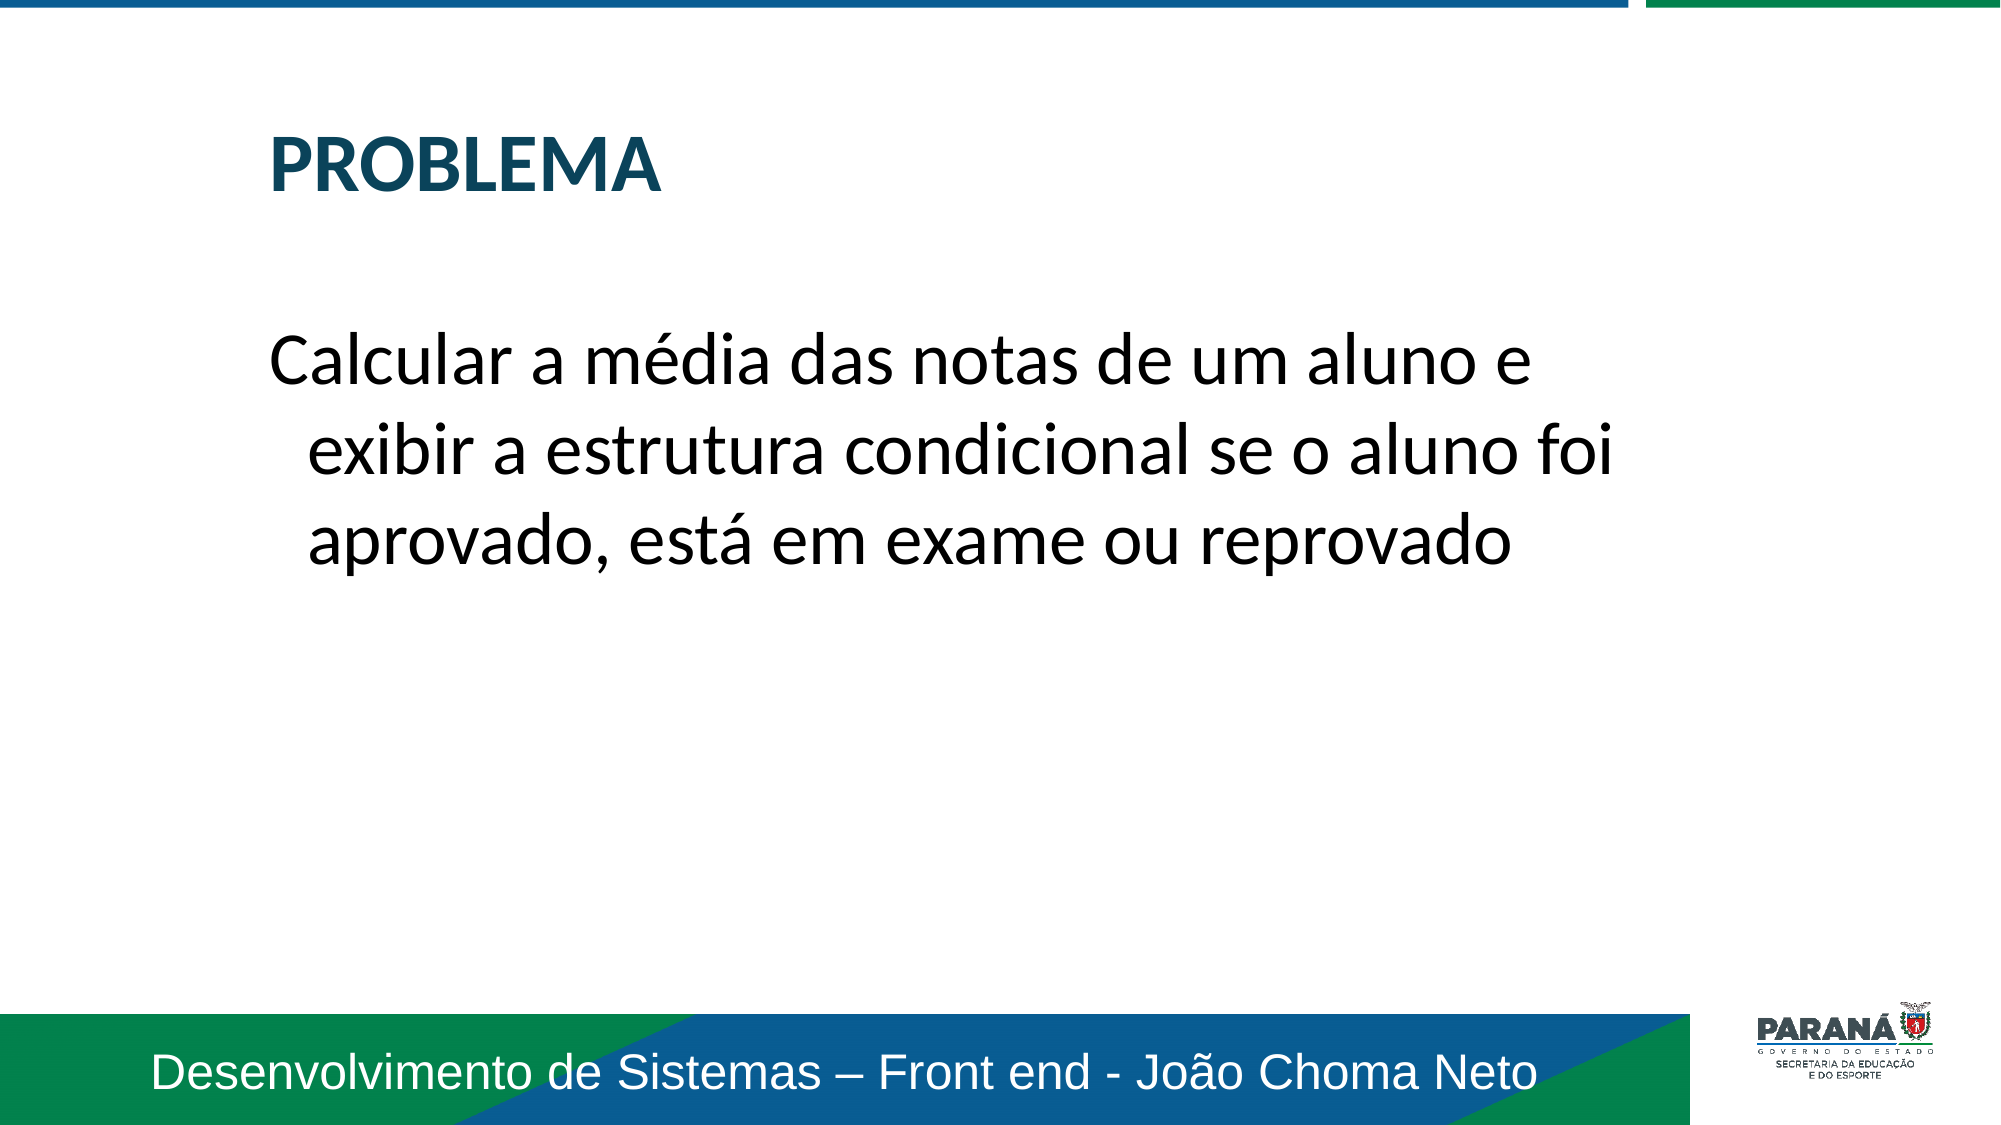

PROBLEMA
Calcular a média das notas de um aluno e exibir a estrutura condicional se o aluno foi aprovado, está em exame ou reprovado